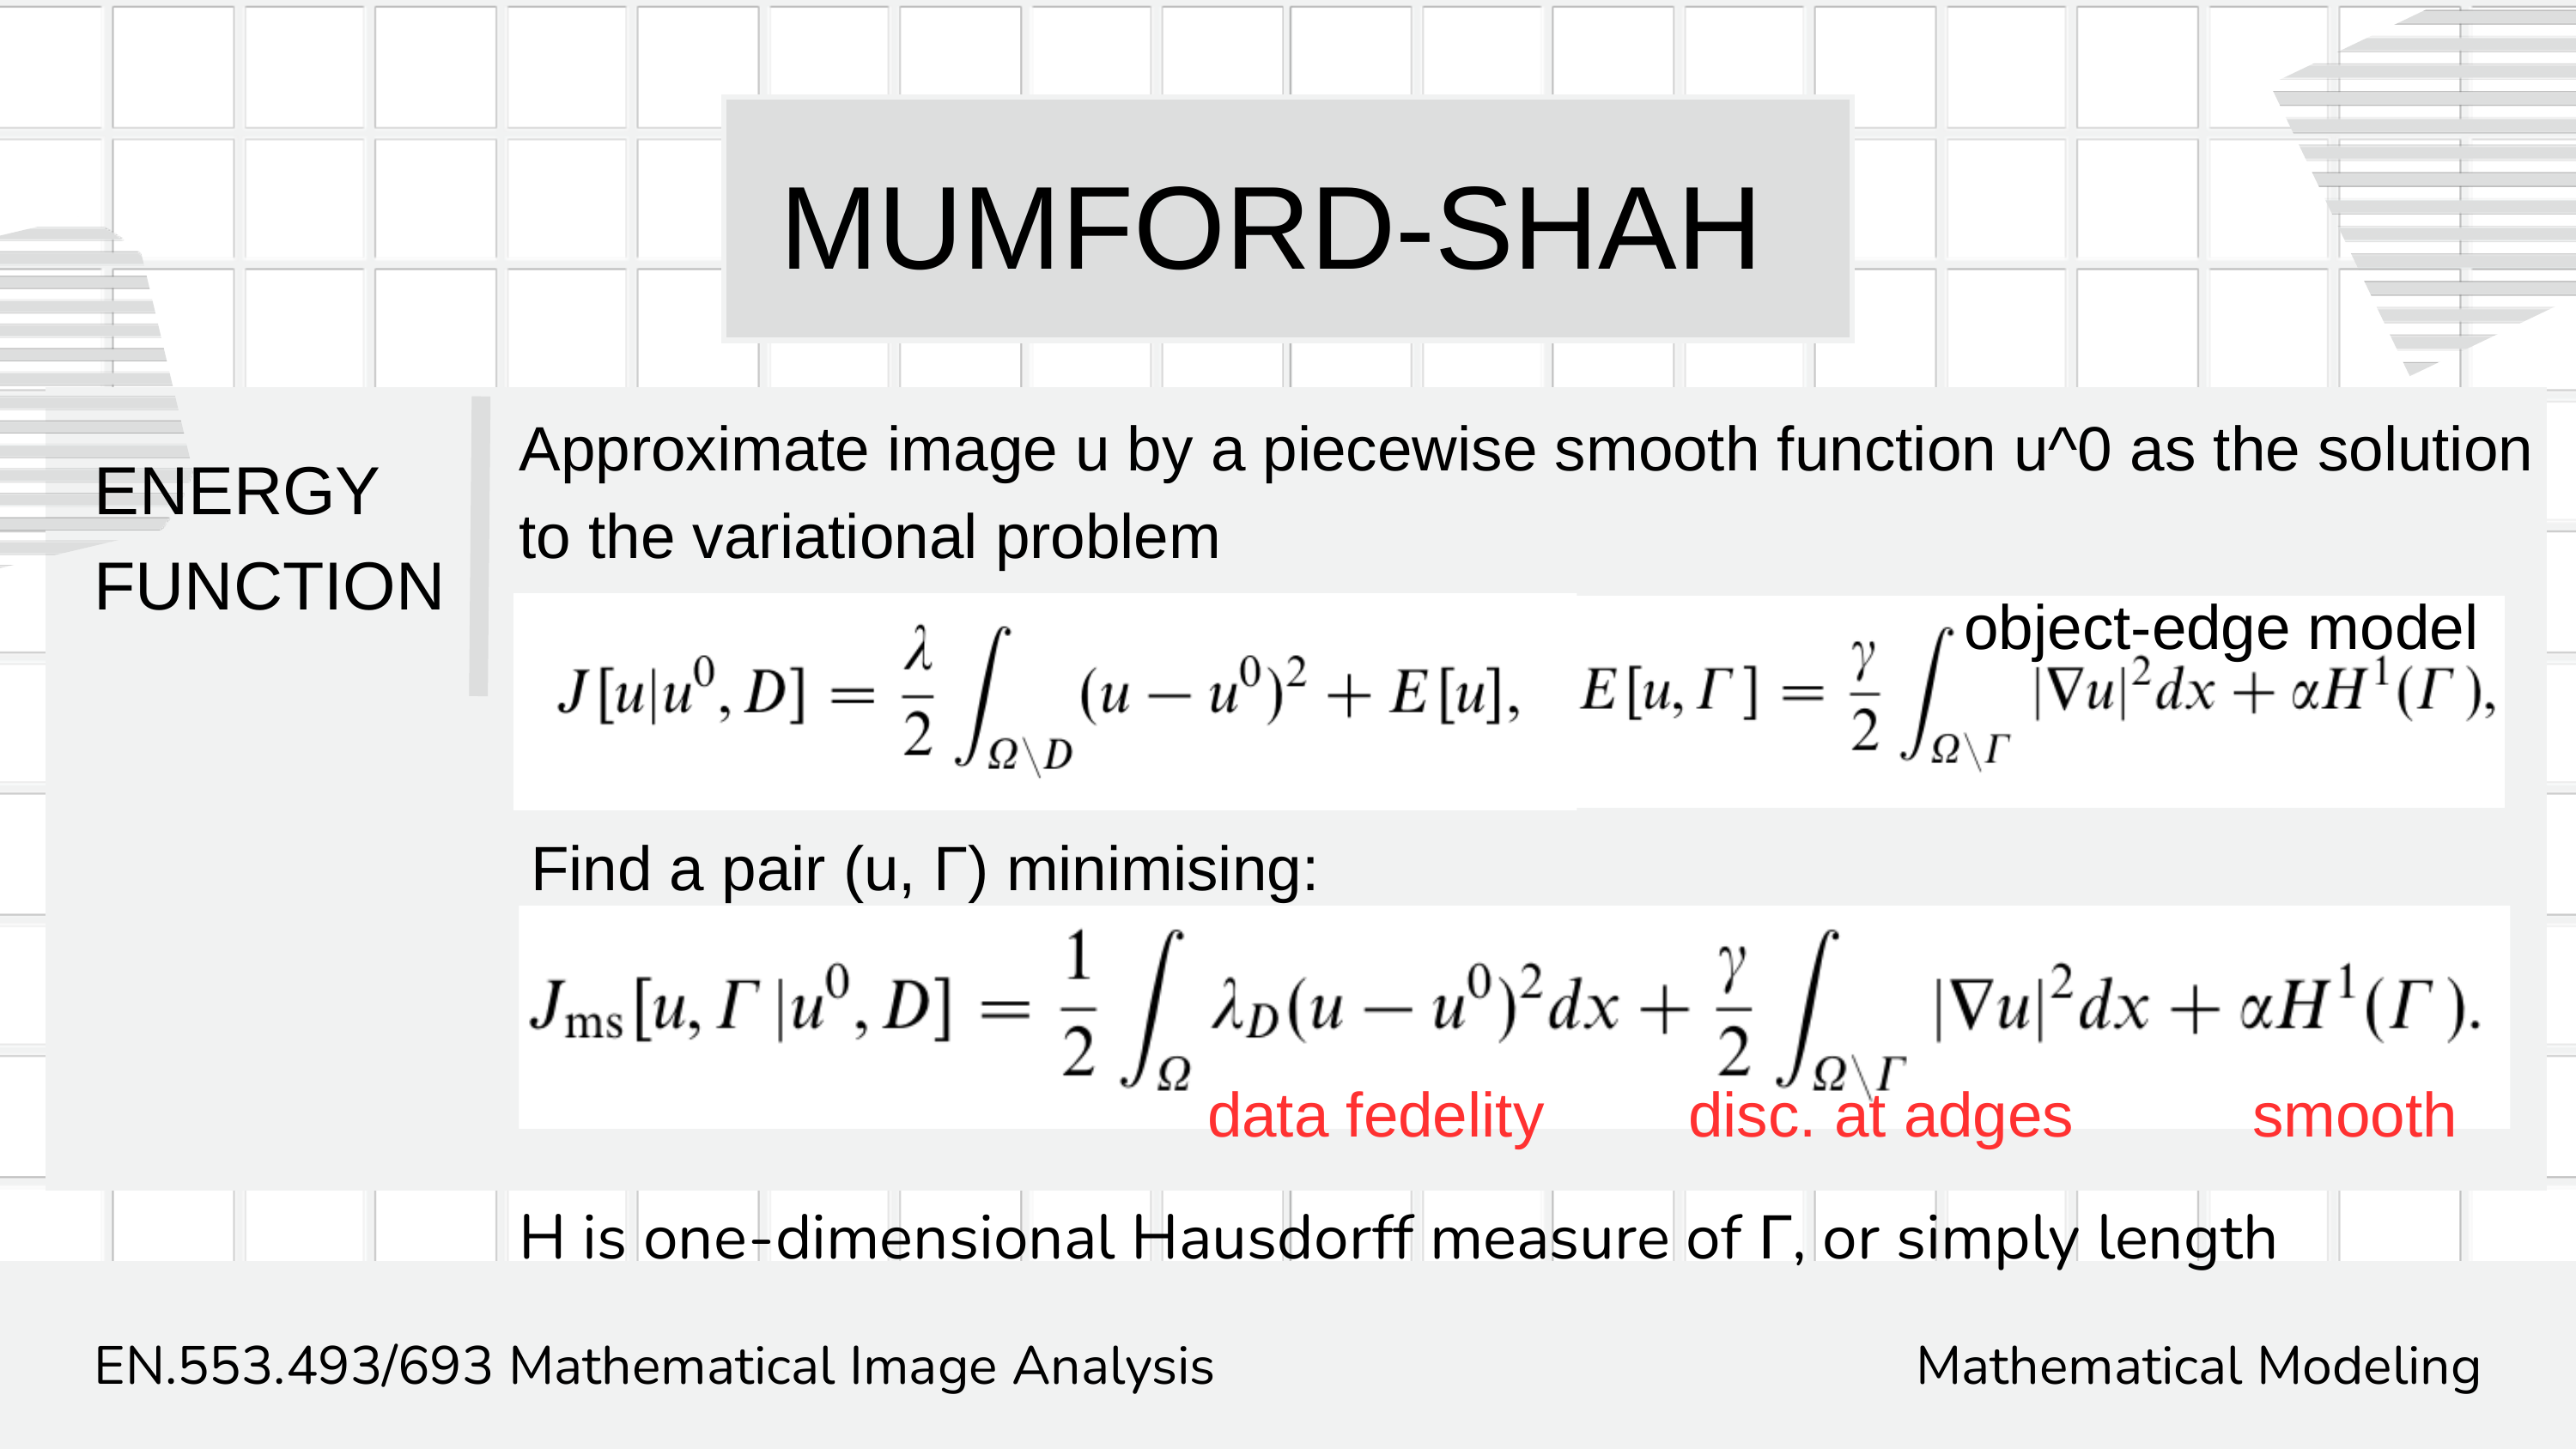

MUMFORD-SHAH

Approximate image u by a piecewise smooth function u^0 as the solution to the variational problem

H is one-dimensional Hausdorff measure of Γ, or simply length

ENERGY FUNCTION
object-edge model

 Find a pair (u, Γ) minimising:

data fedelity
disc. at adges
smooth

EN.553.493/693 Mathematical Image Analysis
Mathematical Modeling